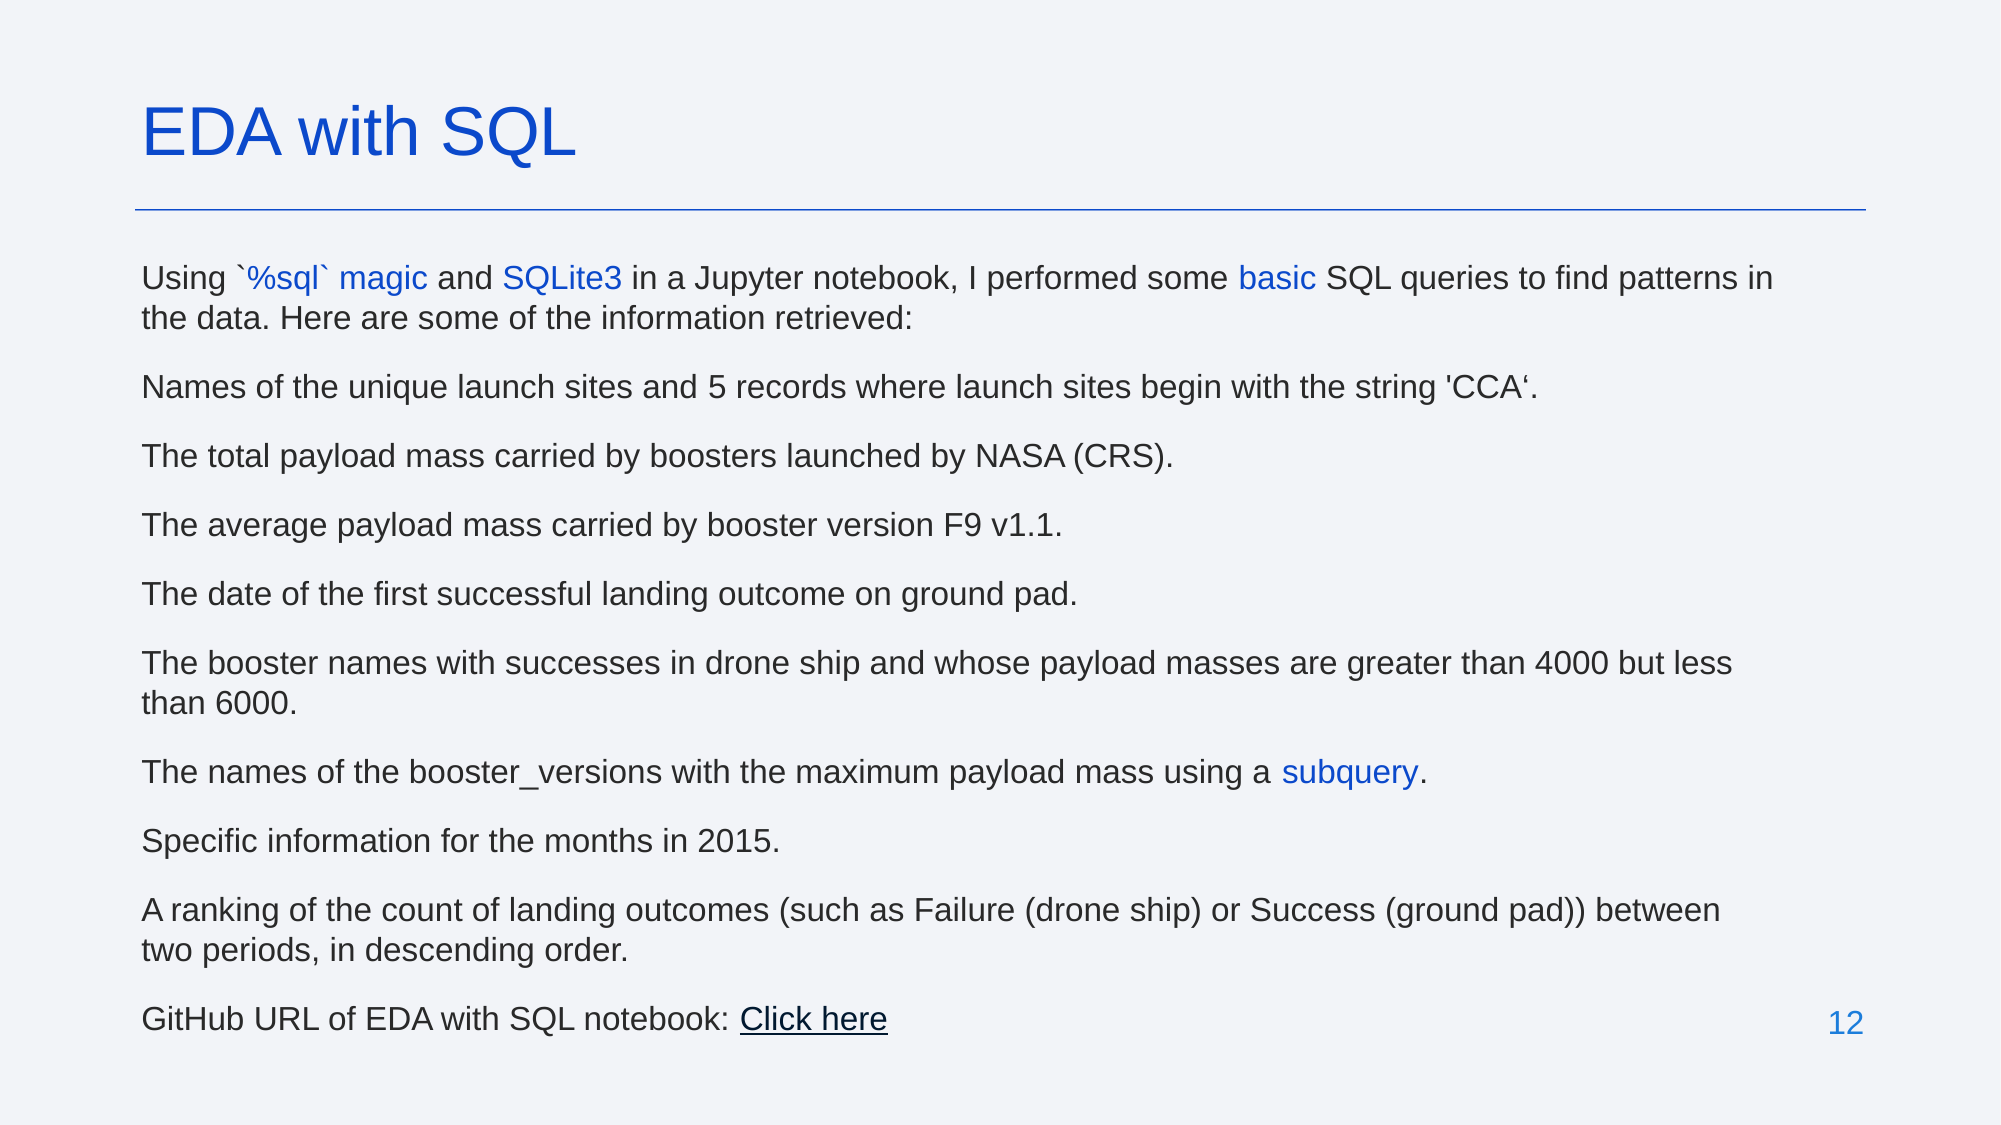

EDA with SQL
Using `%sql` magic and SQLite3 in a Jupyter notebook, I performed some basic SQL queries to find patterns in the data. Here are some of the information retrieved:
Names of the unique launch sites and 5 records where launch sites begin with the string 'CCA‘.
The total payload mass carried by boosters launched by NASA (CRS).
The average payload mass carried by booster version F9 v1.1.
The date of the first successful landing outcome on ground pad.
The booster names with successes in drone ship and whose payload masses are greater than 4000 but less than 6000.
The names of the booster_versions with the maximum payload mass using a subquery.
Specific information for the months in 2015.
A ranking of the count of landing outcomes (such as Failure (drone ship) or Success (ground pad)) between two periods, in descending order.
GitHub URL of EDA with SQL notebook: Click here

12